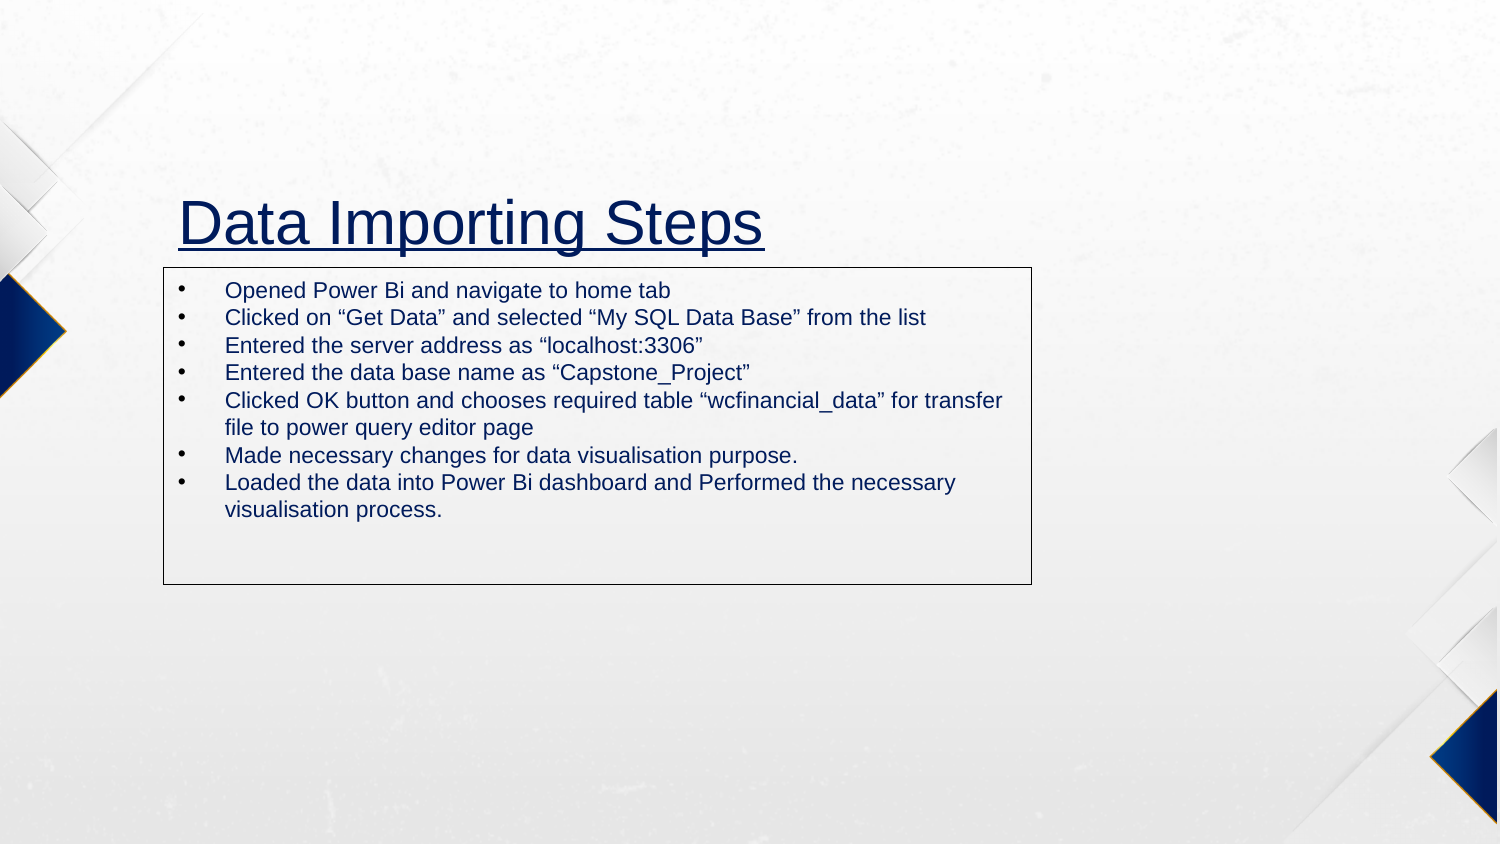

# Data Importing Steps
Opened Power Bi and navigate to home tab
Clicked on “Get Data” and selected “My SQL Data Base” from the list
Entered the server address as “localhost:3306”
Entered the data base name as “Capstone_Project”
Clicked OK button and chooses required table “wcfinancial_data” for transfer file to power query editor page
Made necessary changes for data visualisation purpose.
Loaded the data into Power Bi dashboard and Performed the necessary visualisation process.